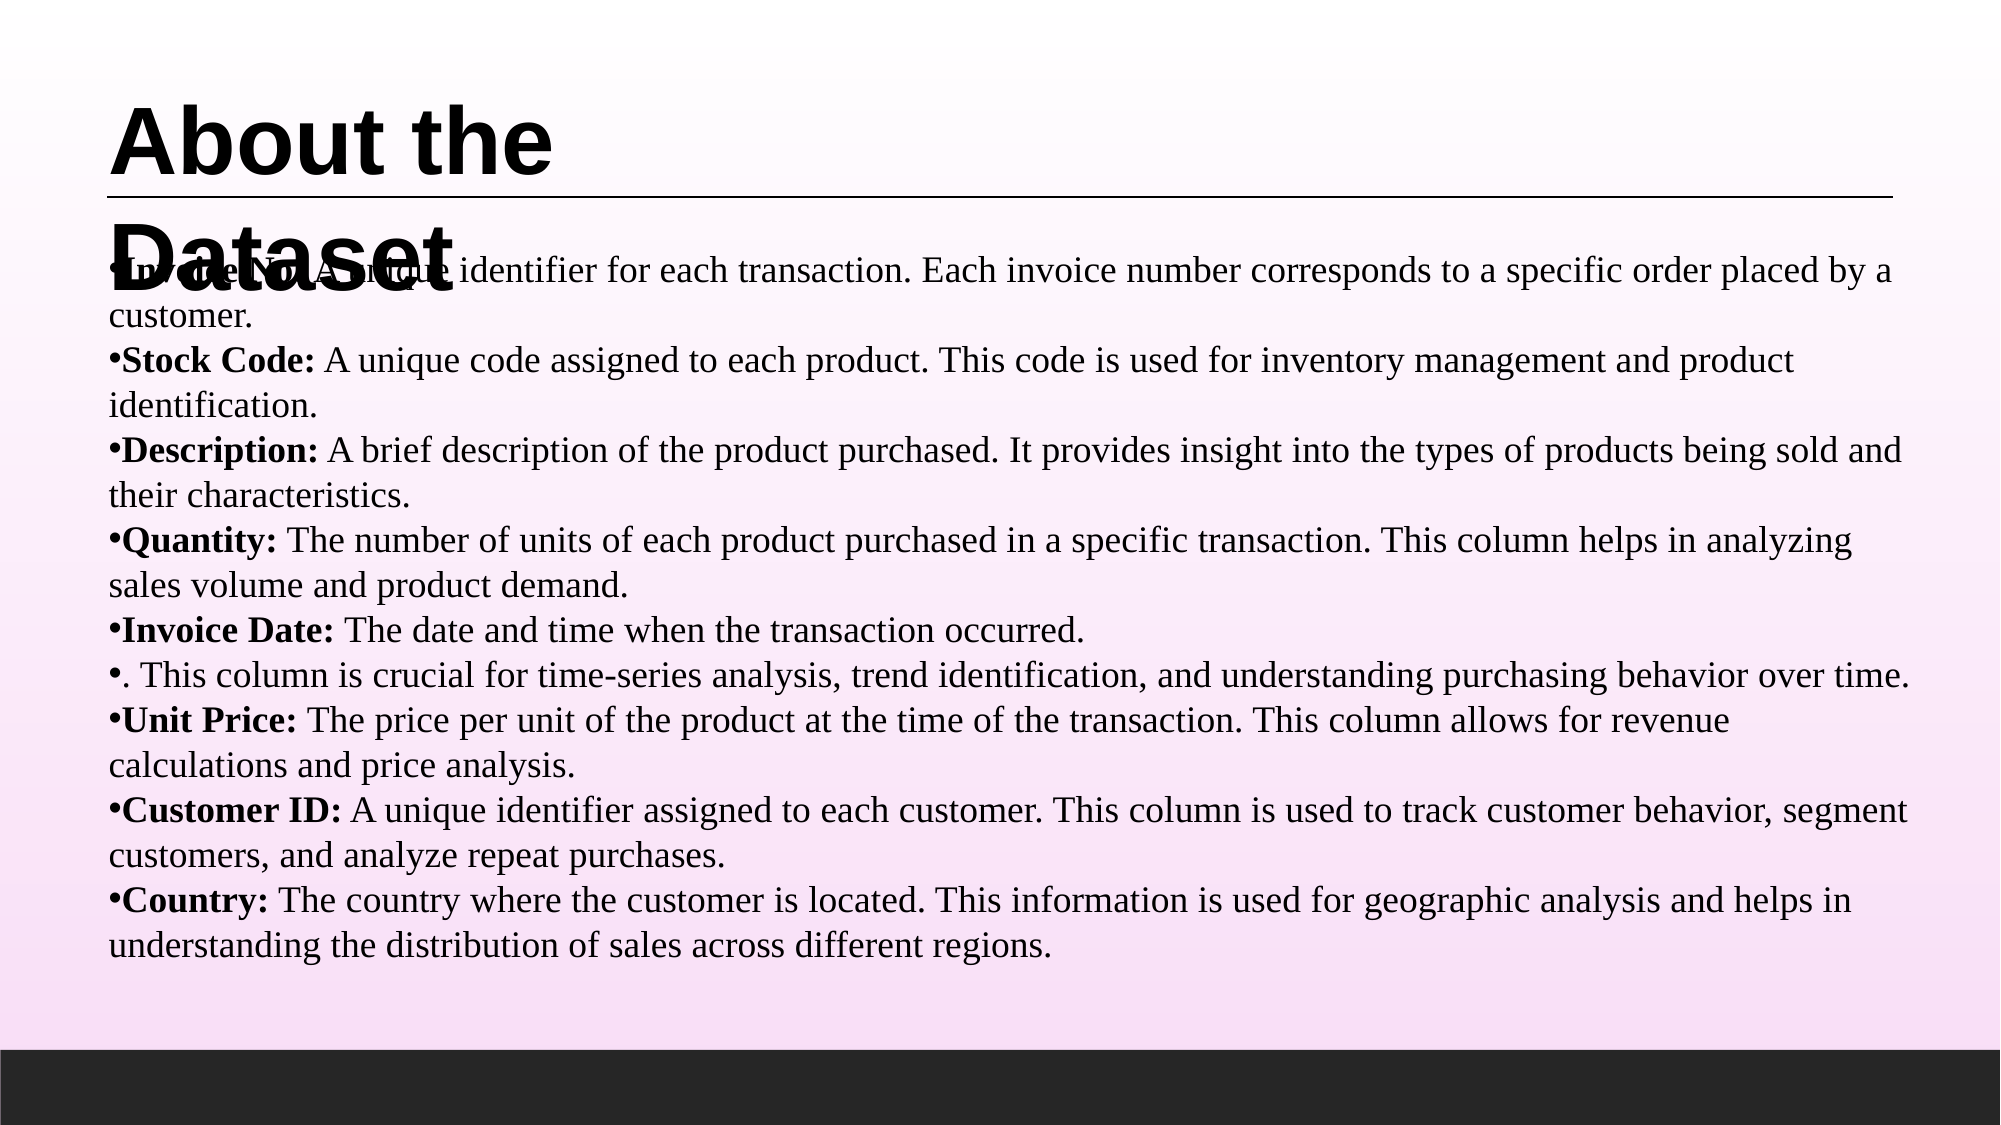

About the Dataset
Invoice No: A unique identifier for each transaction. Each invoice number corresponds to a specific order placed by a customer.
Stock Code: A unique code assigned to each product. This code is used for inventory management and product identification.
Description: A brief description of the product purchased. It provides insight into the types of products being sold and their characteristics.
Quantity: The number of units of each product purchased in a specific transaction. This column helps in analyzing sales volume and product demand.
Invoice Date: The date and time when the transaction occurred.
. This column is crucial for time-series analysis, trend identification, and understanding purchasing behavior over time.
Unit Price: The price per unit of the product at the time of the transaction. This column allows for revenue calculations and price analysis.
Customer ID: A unique identifier assigned to each customer. This column is used to track customer behavior, segment customers, and analyze repeat purchases.
Country: The country where the customer is located. This information is used for geographic analysis and helps in understanding the distribution of sales across different regions.